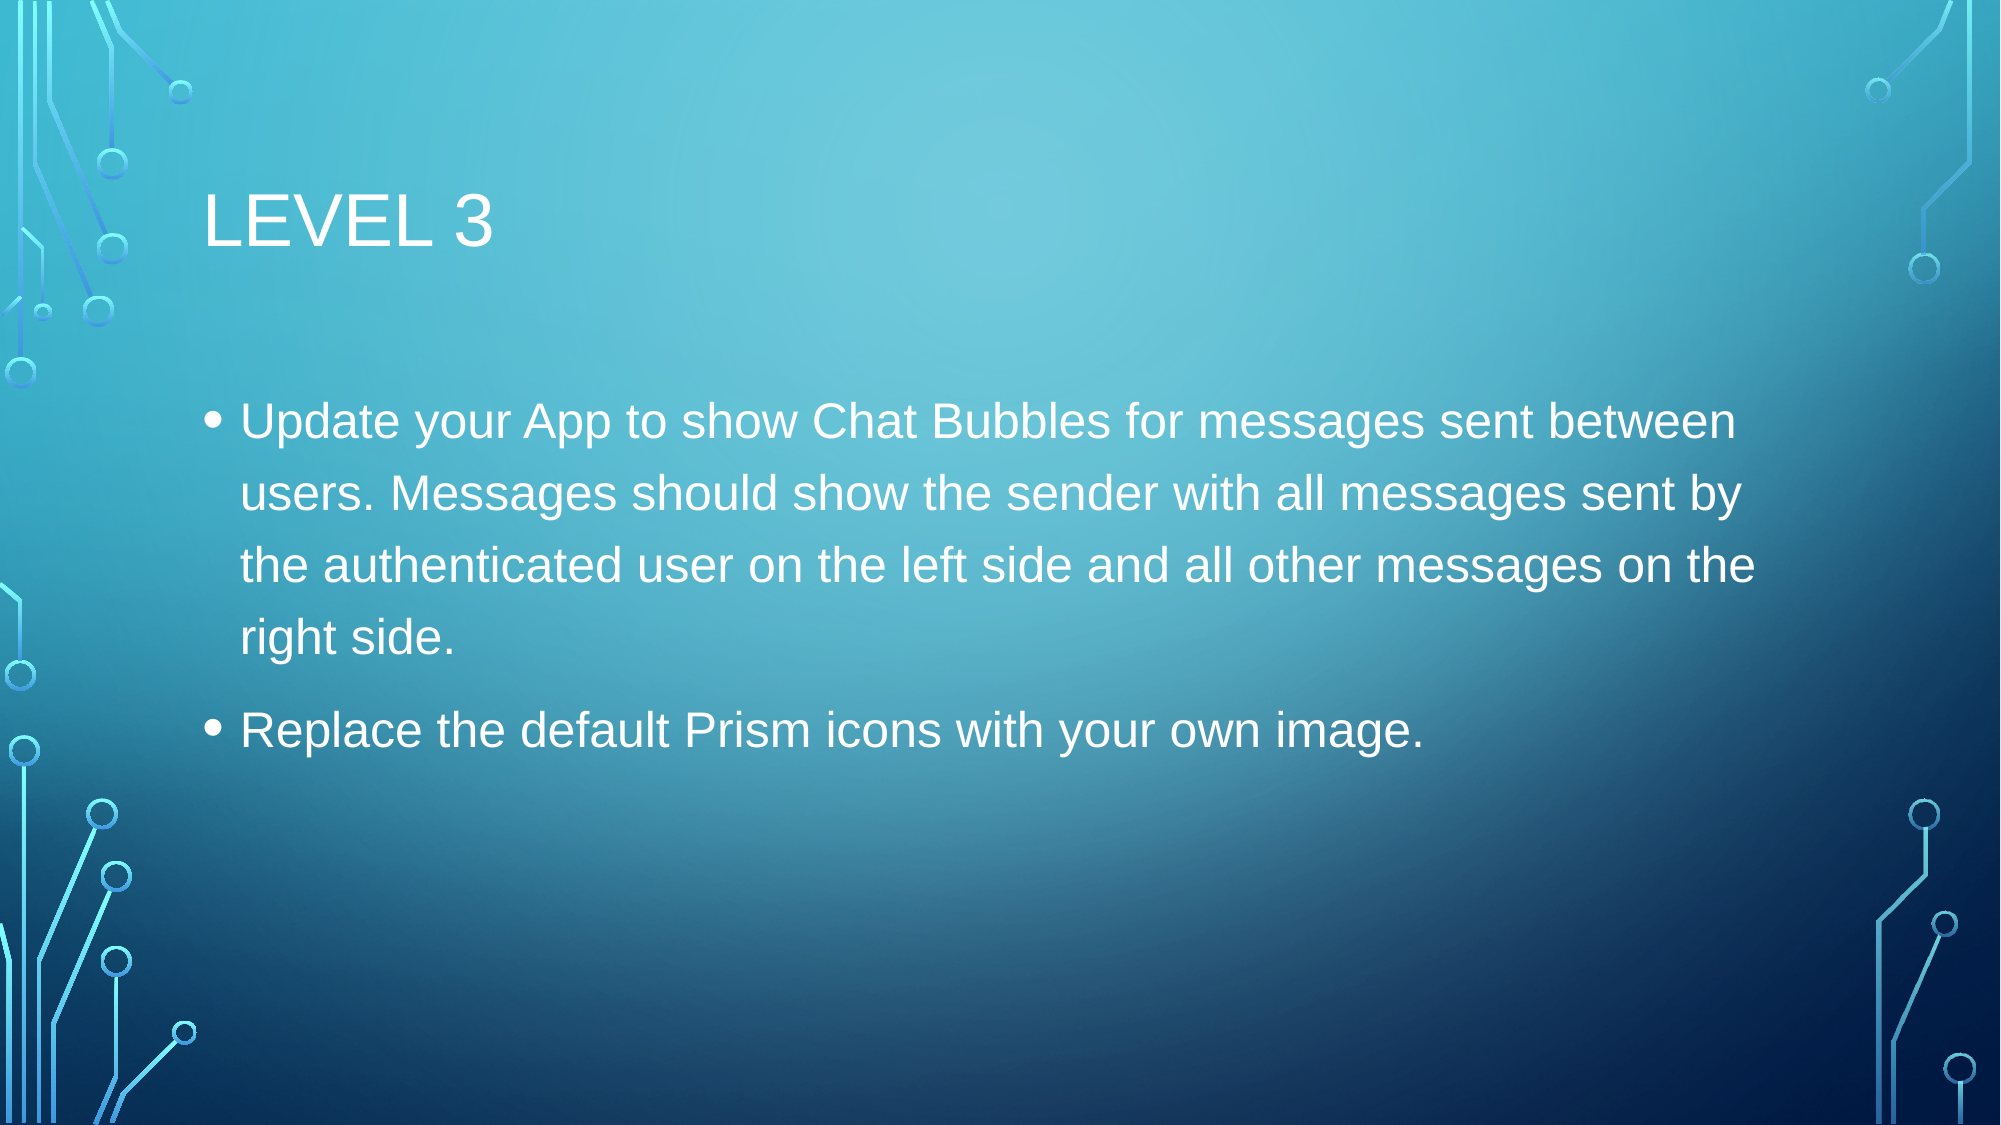

# Level 3
Update your App to show Chat Bubbles for messages sent between users. Messages should show the sender with all messages sent by the authenticated user on the left side and all other messages on the right side.
Replace the default Prism icons with your own image.